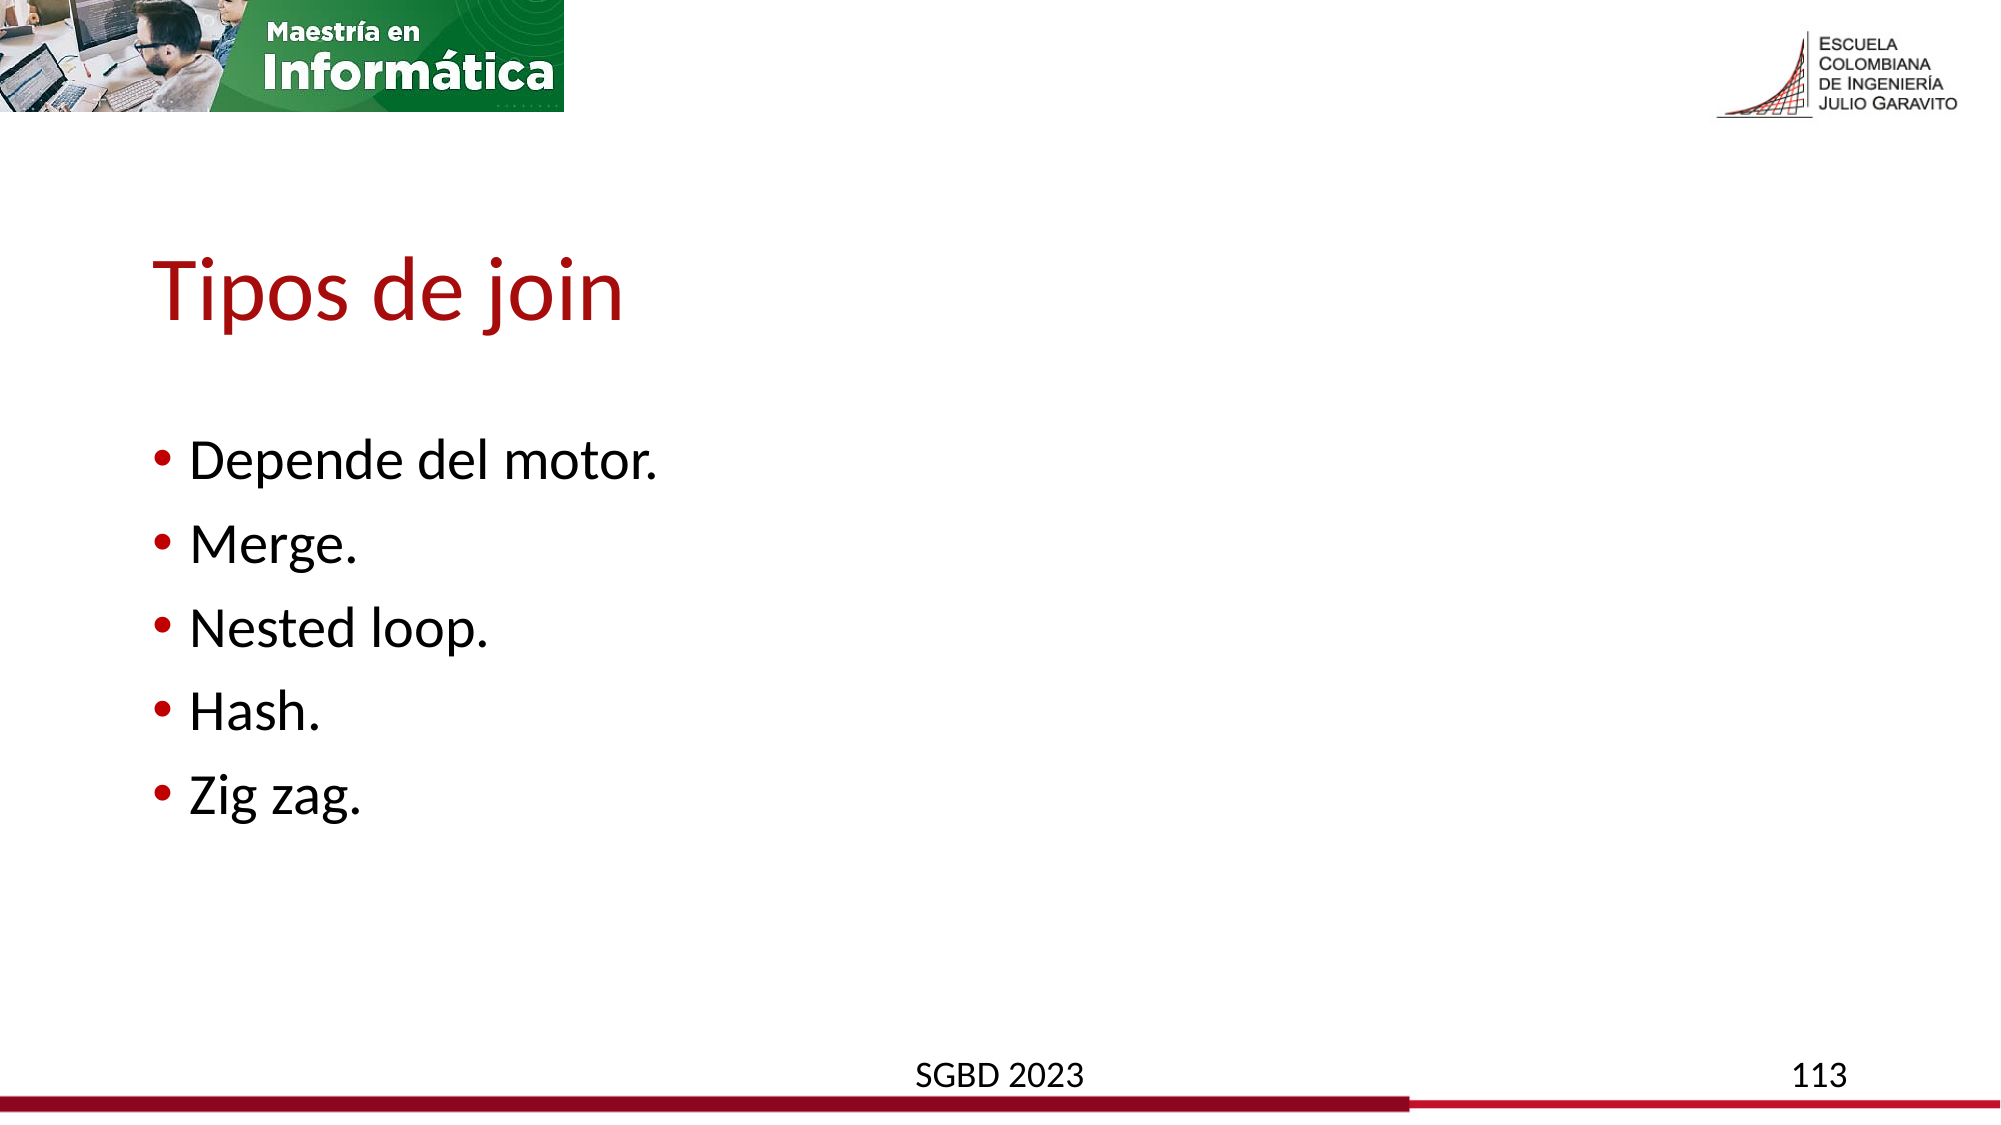

# Tipos de join
Depende del motor.
Merge.
Nested loop.
Hash.
Zig zag.
SGBD 2023
113